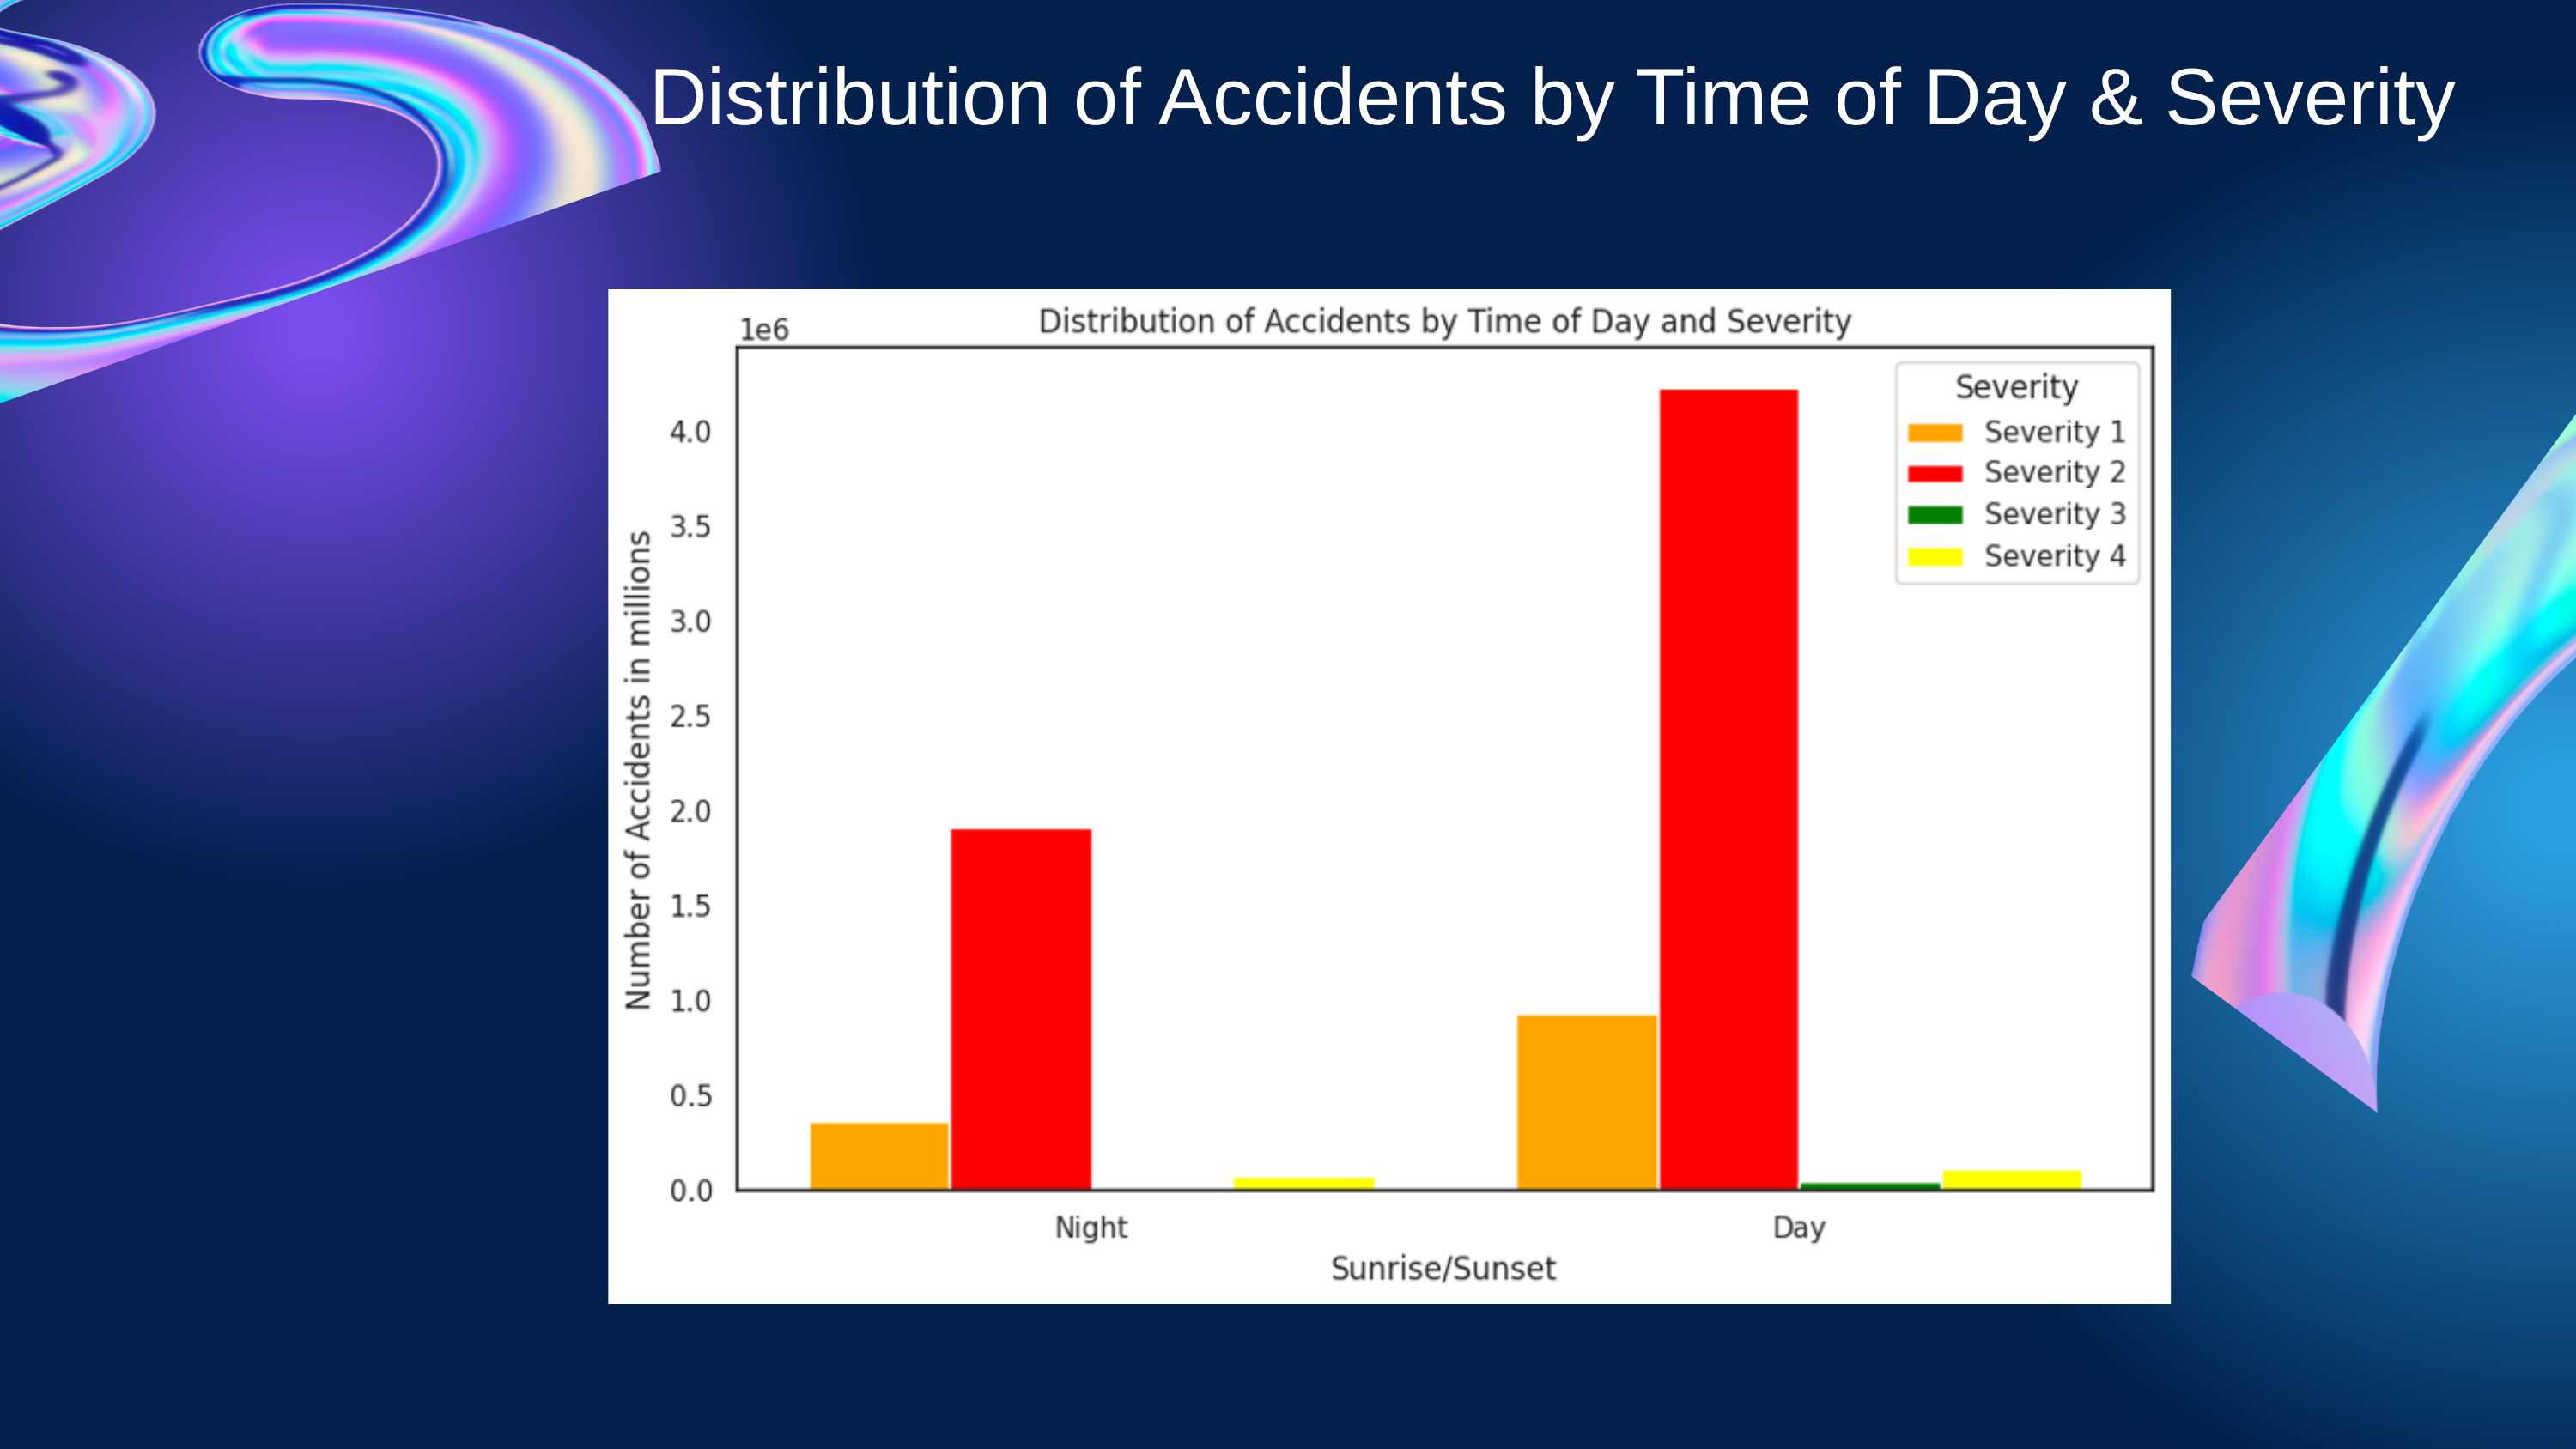

Distribution of Accidents by Time of Day & Severity